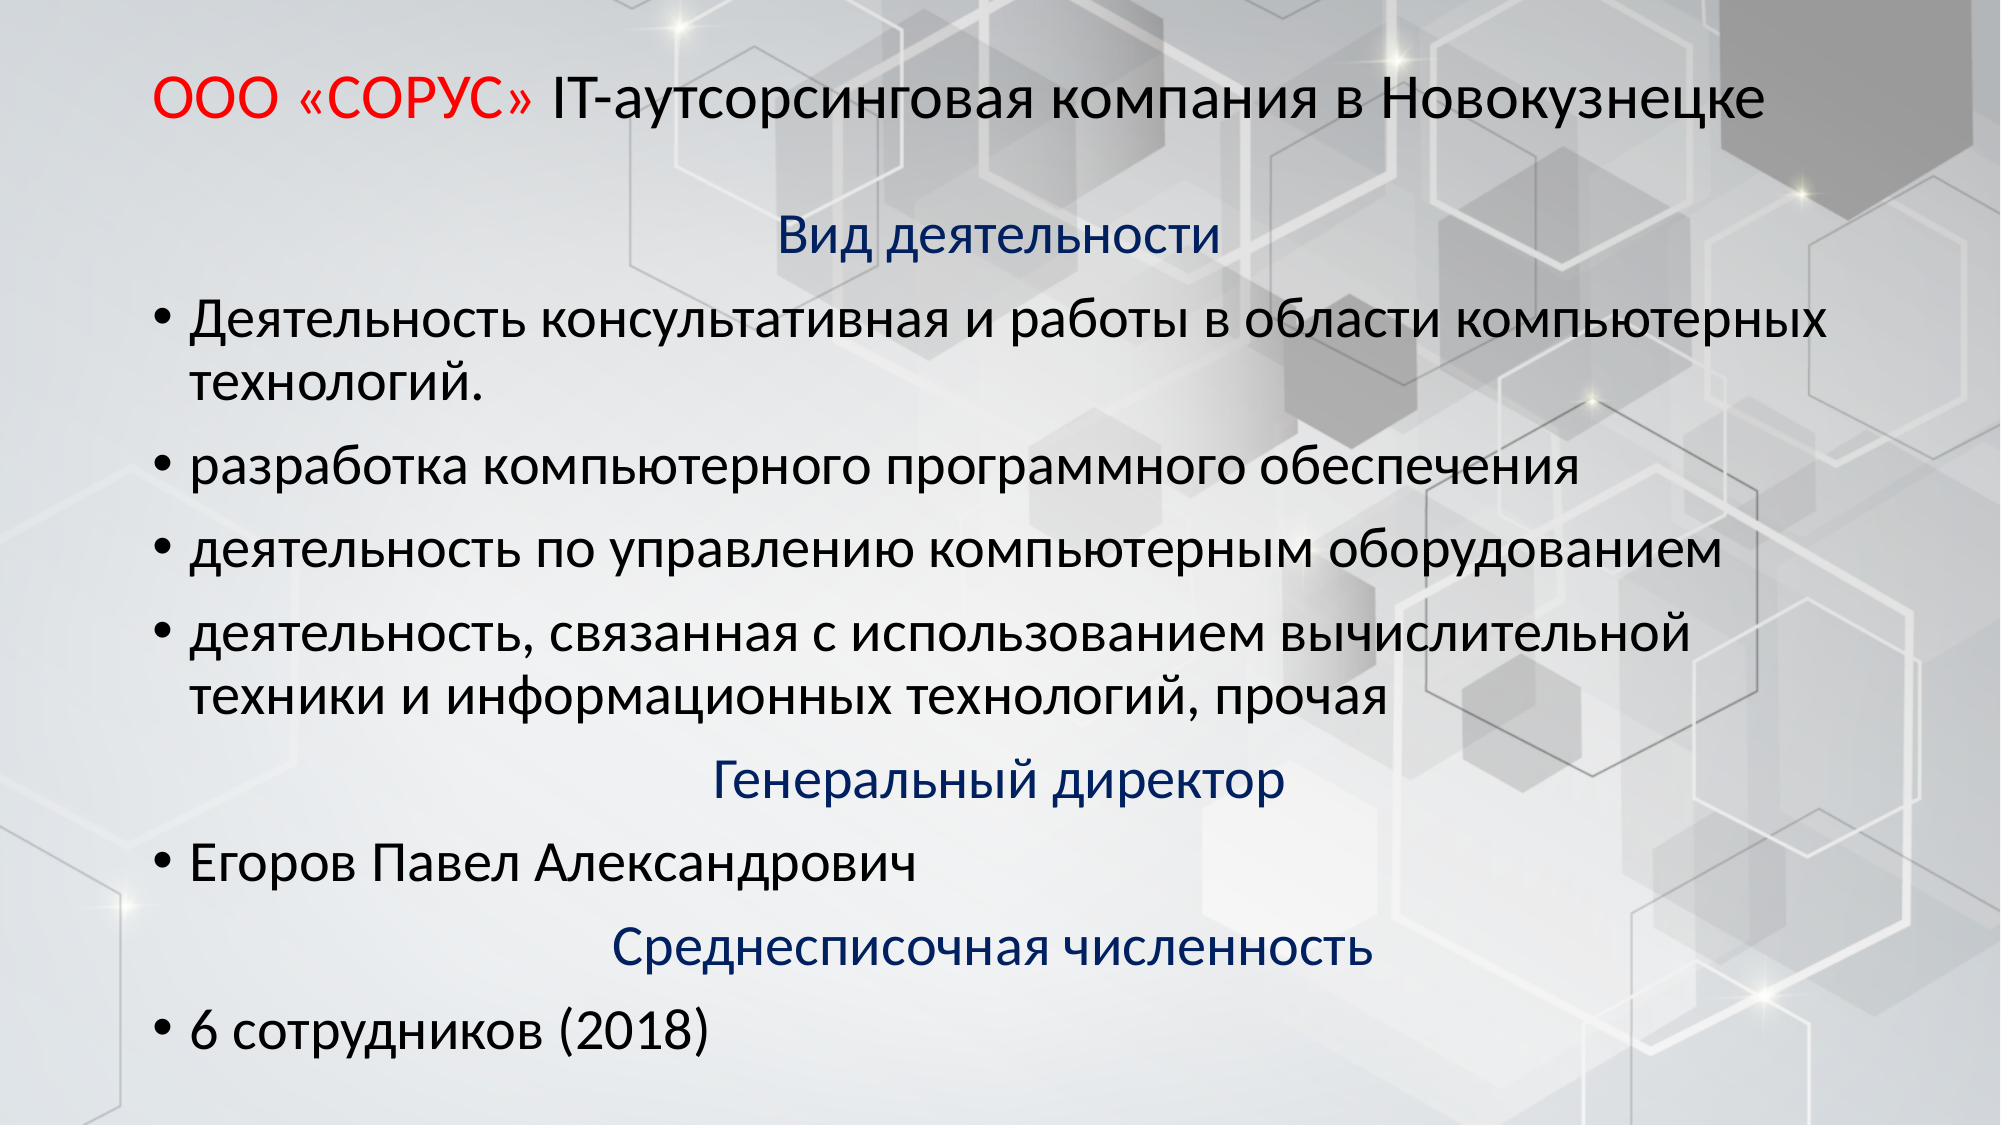

# ООО «СОРУС» IT-аутсорсинговая компания в Новокузнецке
Вид деятельности
Деятельность консультативная и работы в области компьютерных технологий.
разработка компьютерного программного обеспечения
деятельность по управлению компьютерным оборудованием
деятельность, связанная с использованием вычислительной техники и информационных технологий, прочая
Генеральный директор
Егоров Павел Александрович
Среднесписочная численность
6 сотрудников (2018)